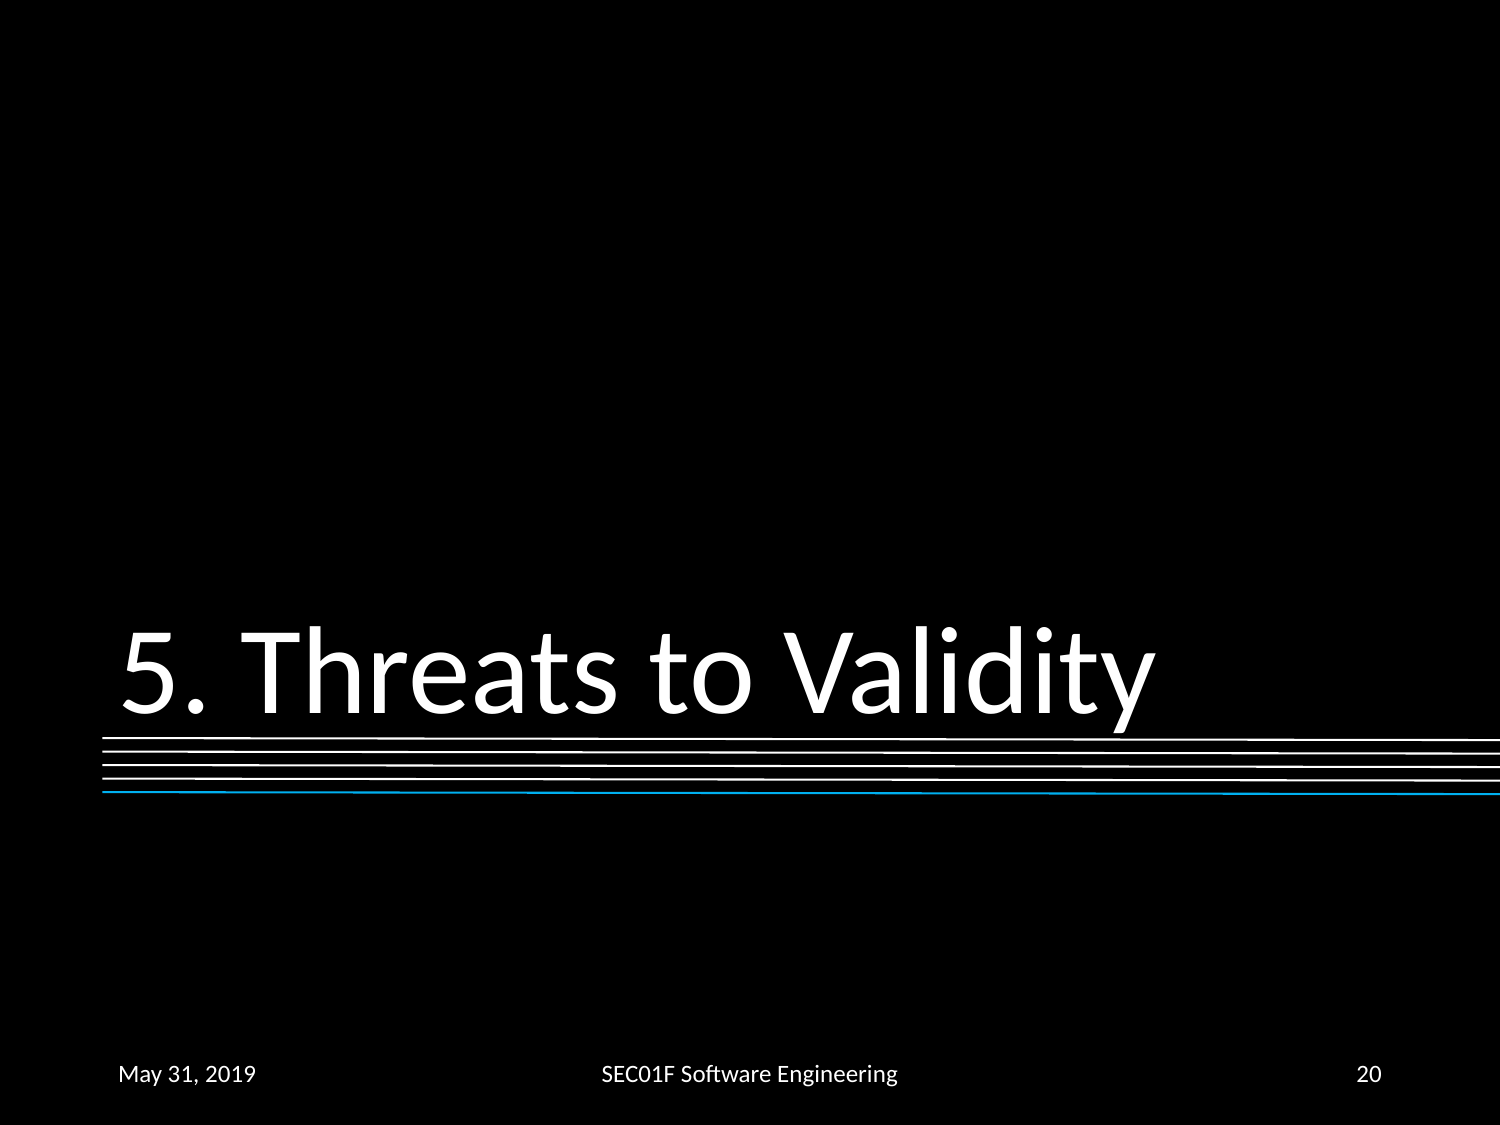

# 5. Threats to Validity
May 31, 2019
SEC01F Software Engineering
20